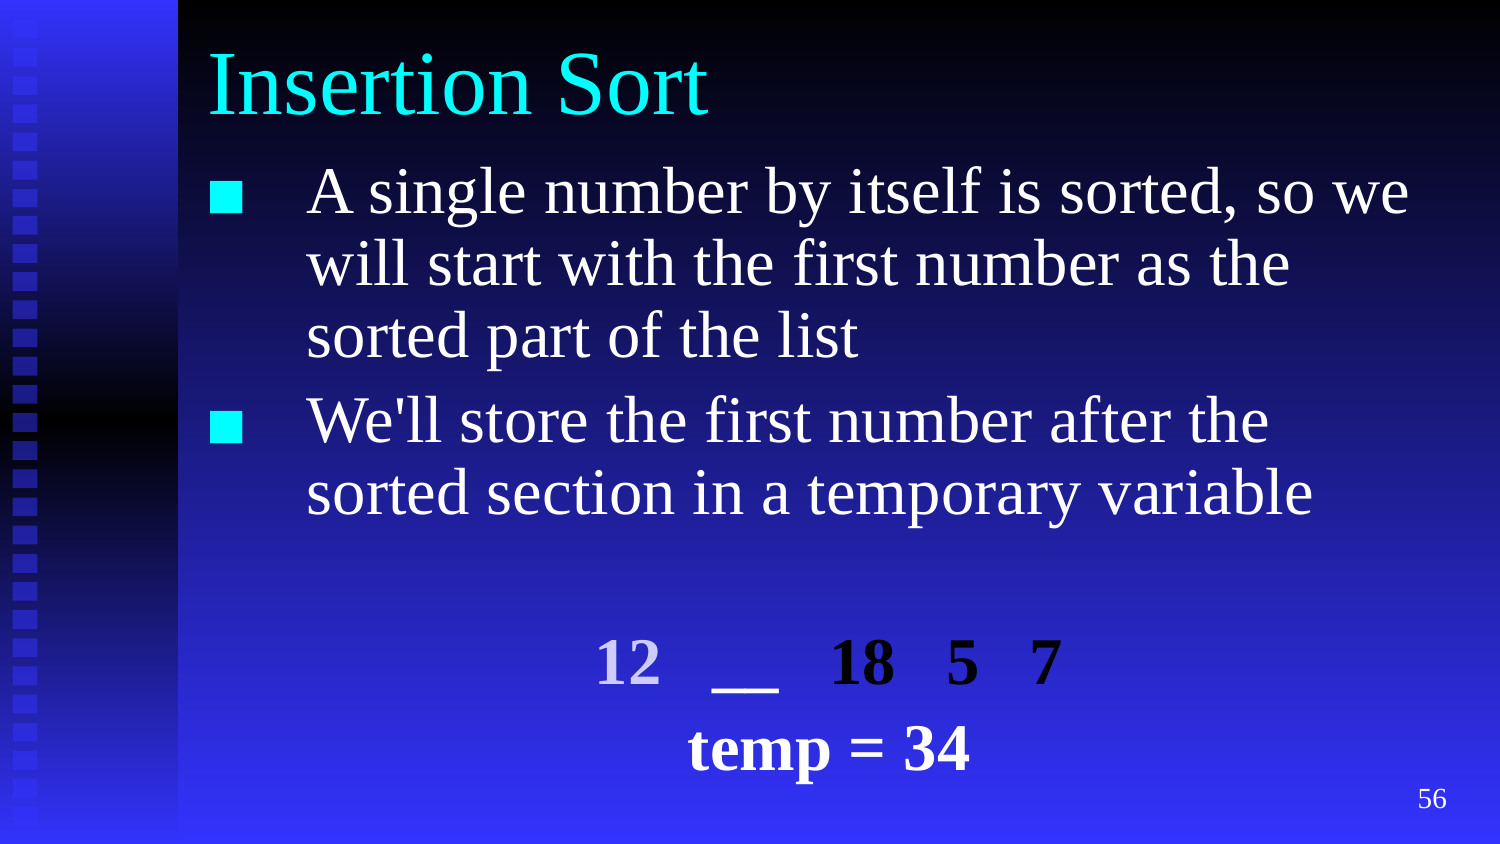

# Insertion Sort
A single number by itself is sorted, so we will start with the first number as the sorted part of the list
We'll store the first number after the sorted section in a temporary variable

12   __   18   5   7
temp = 34

56